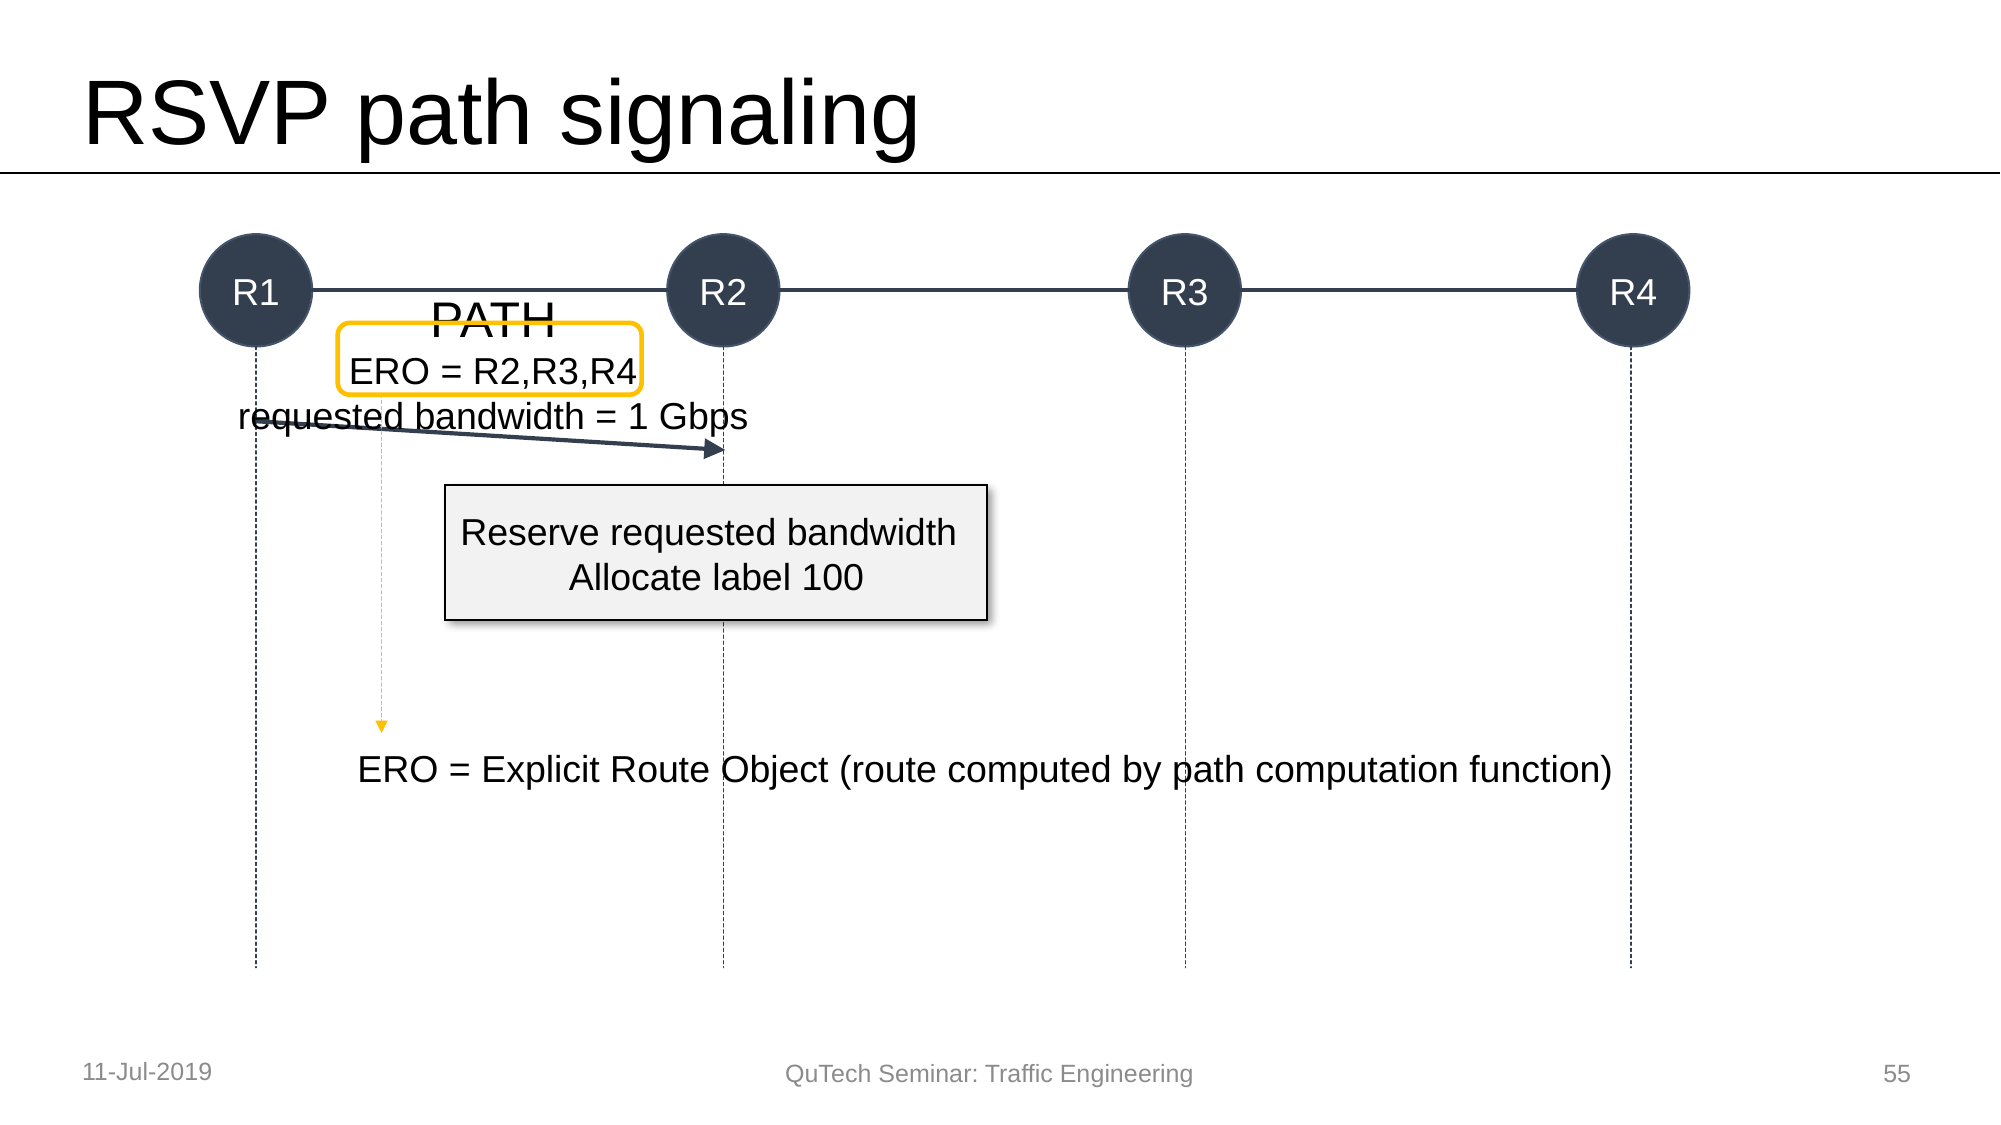

# RSVP path signaling
R1
R2
R3
R4
PATH
ERO = R2,R3,R4
requested bandwidth = 1 Gbps

Reserve requested bandwidth
Allocate label 100
ERO = Explicit Route Object (route computed by path computation function)
11-Jul-2019
QuTech Seminar: Traffic Engineering
55